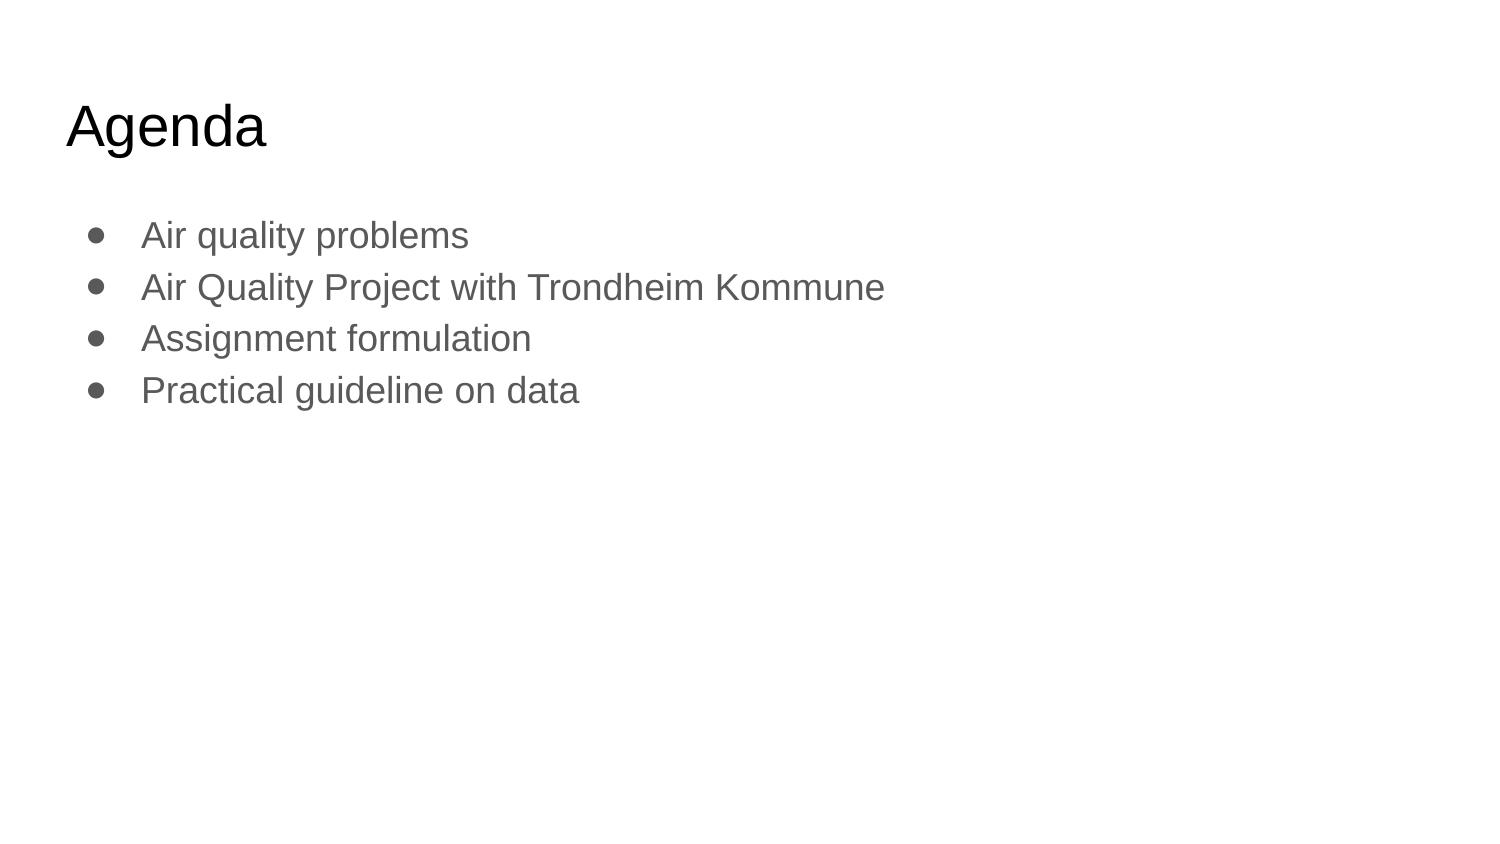

# Agenda
Air quality problems
Air Quality Project with Trondheim Kommune
Assignment formulation
Practical guideline on data